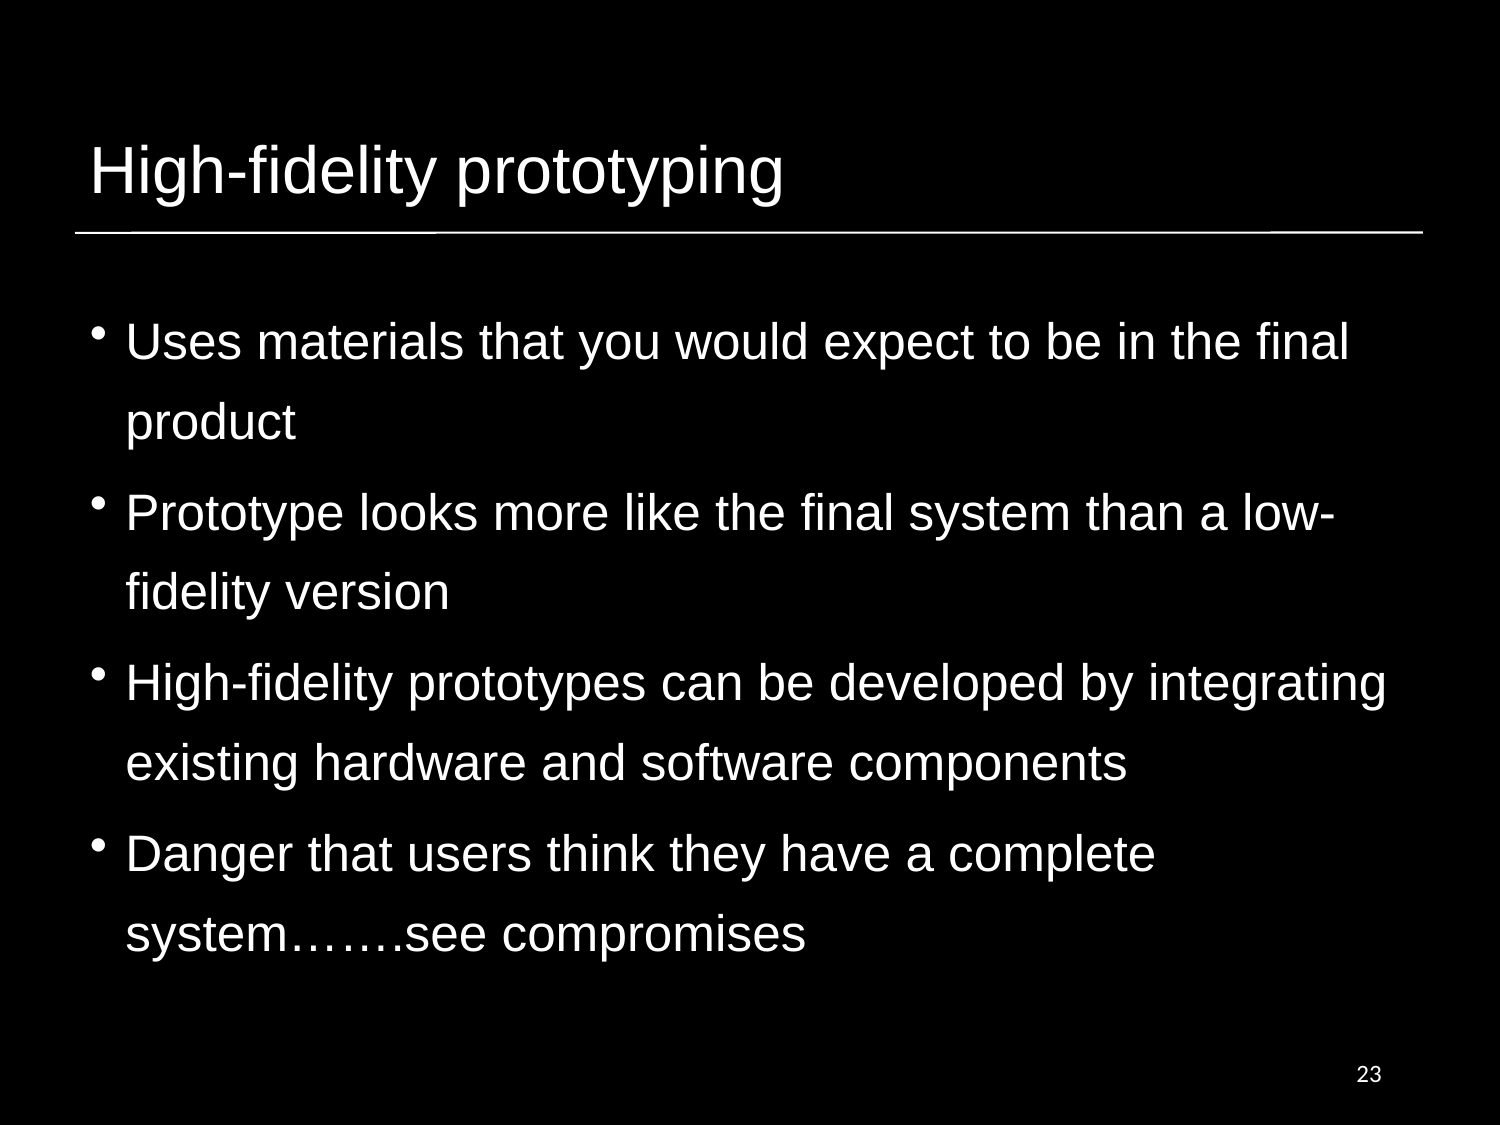

# High-fidelity prototyping
Uses materials that you would expect to be in the final product
Prototype looks more like the final system than a low-fidelity version
High-fidelity prototypes can be developed by integrating existing hardware and software components
Danger that users think they have a complete system…….see compromises

23